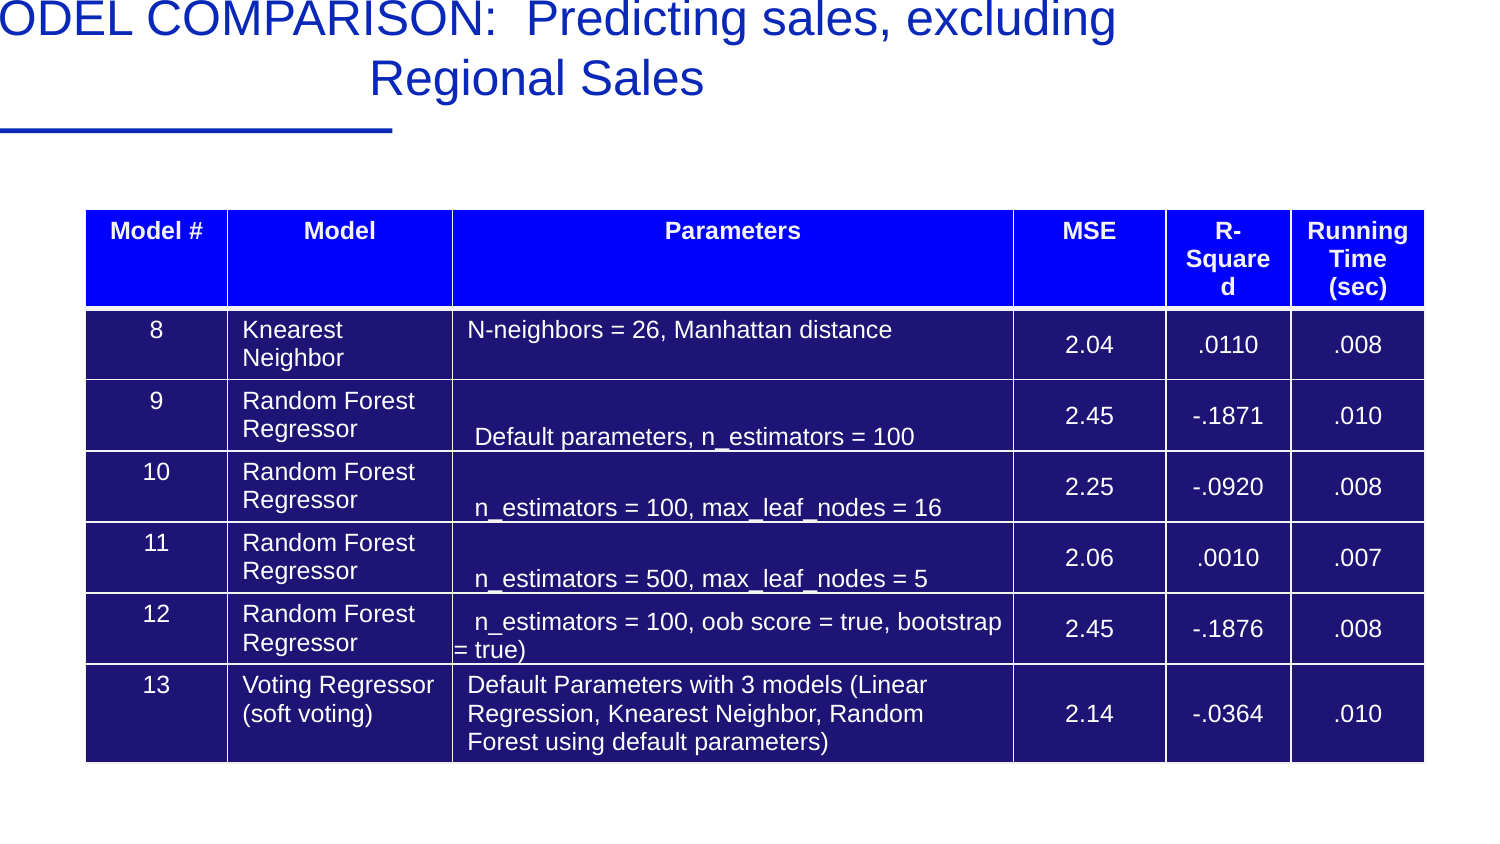

# MODEL COMPARISON:  Predicting sales, excluding Regional Sales
| Model # | Model | Parameters | MSE | R-Squared | Running Time (sec) |
| --- | --- | --- | --- | --- | --- |
| 8 | Knearest Neighbor | N-neighbors = 26, Manhattan distance | 2.04 | .0110 | .008 |
| 9 | Random Forest Regressor | Default parameters, n\_estimators = 100 | 2.45 | -.1871 | .010 |
| 10 | Random Forest Regressor | n\_estimators = 100, max\_leaf\_nodes = 16 | 2.25 | -.0920 | .008 |
| 11 | Random Forest Regressor | n\_estimators = 500, max\_leaf\_nodes = 5 | 2.06 | .0010 | .007 |
| 12 | Random Forest Regressor | n\_estimators = 100, oob score = true, bootstrap = true) | 2.45 | -.1876 | .008 |
| 13 | Voting Regressor (soft voting) | Default Parameters with 3 models (Linear Regression, Knearest Neighbor, Random Forest using default parameters) | 2.14 | -.0364 | .010 |